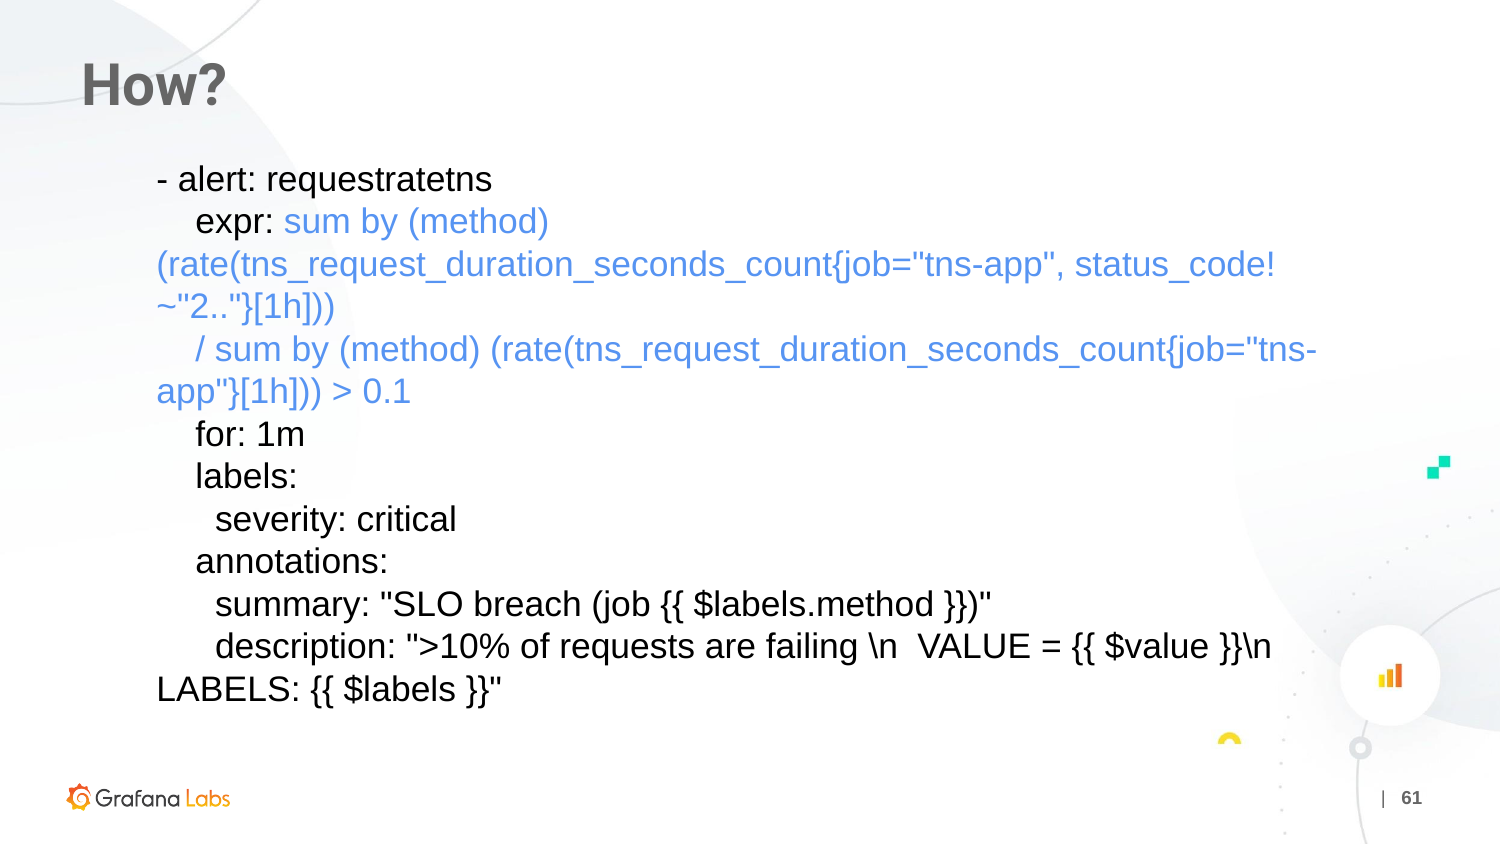

# How?
- alert: requestratetns
    expr: sum by (method) (rate(tns_request_duration_seconds_count{job="tns-app", status_code!~"2.."}[1h]))
    / sum by (method) (rate(tns_request_duration_seconds_count{job="tns-app"}[1h])) > 0.1
    for: 1m
    labels:
      severity: critical
    annotations:
      summary: "SLO breach (job {{ $labels.method }})"
      description: ">10% of requests are failing \n  VALUE = {{ $value }}\n  LABELS: {{ $labels }}"

|   61